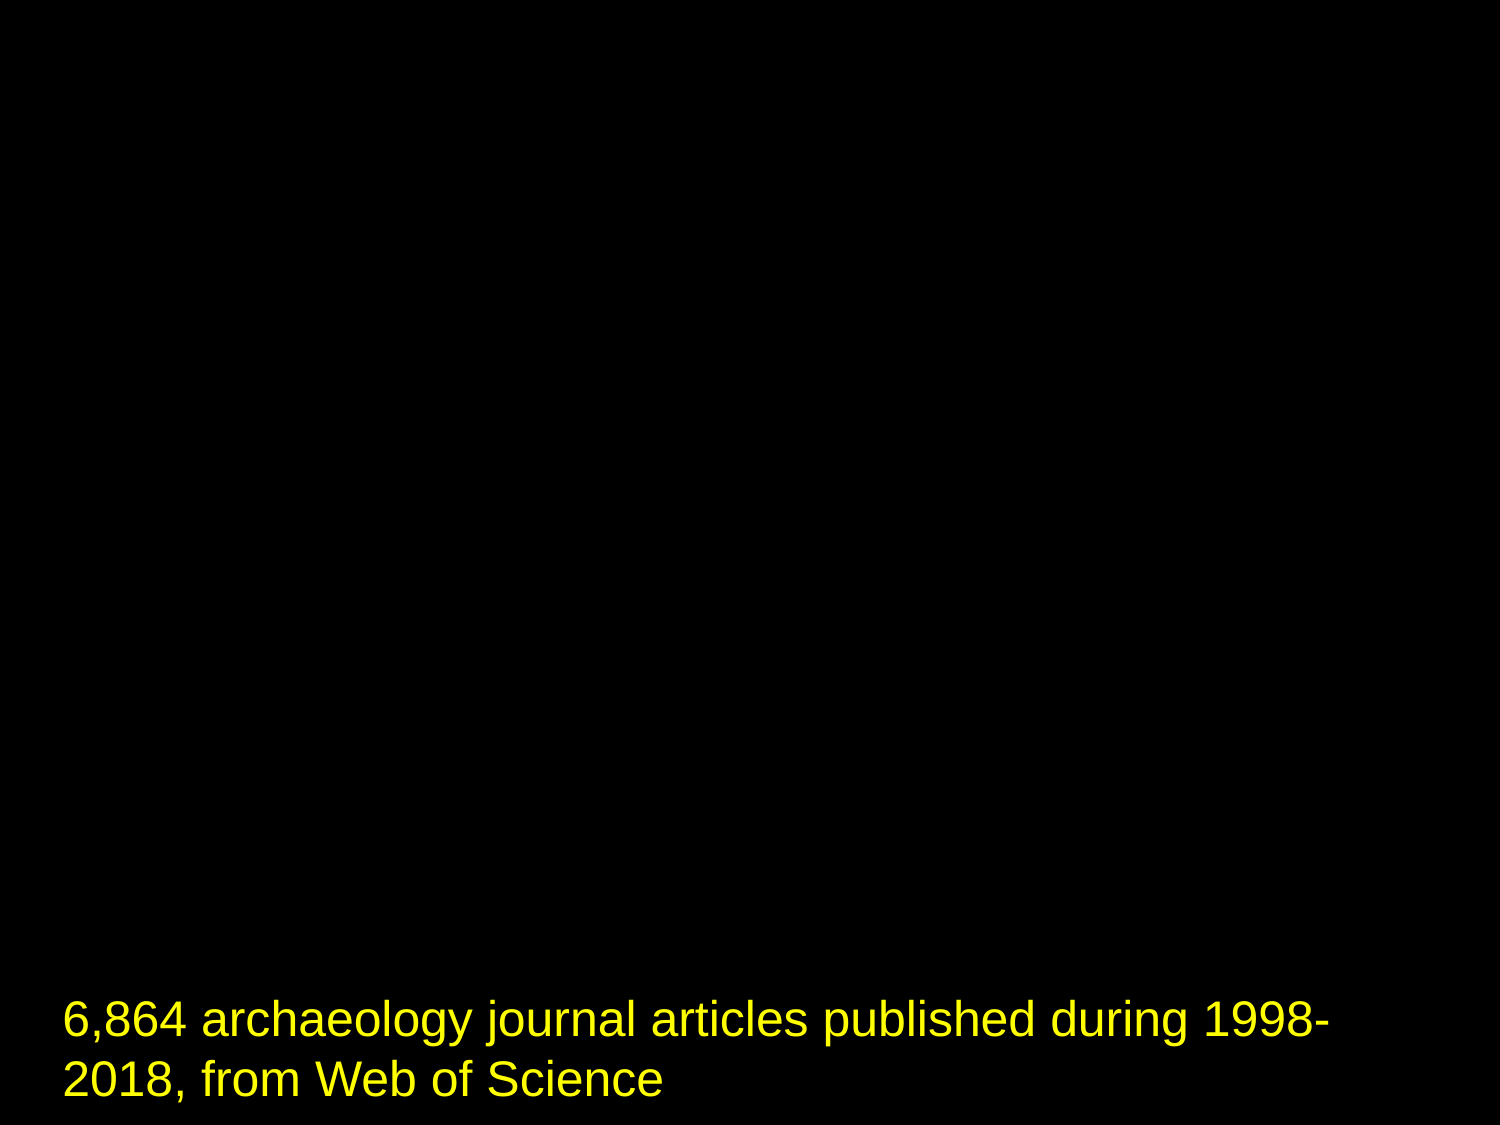

6,864 archaeology journal articles published during 1998-2018, from Web of Science